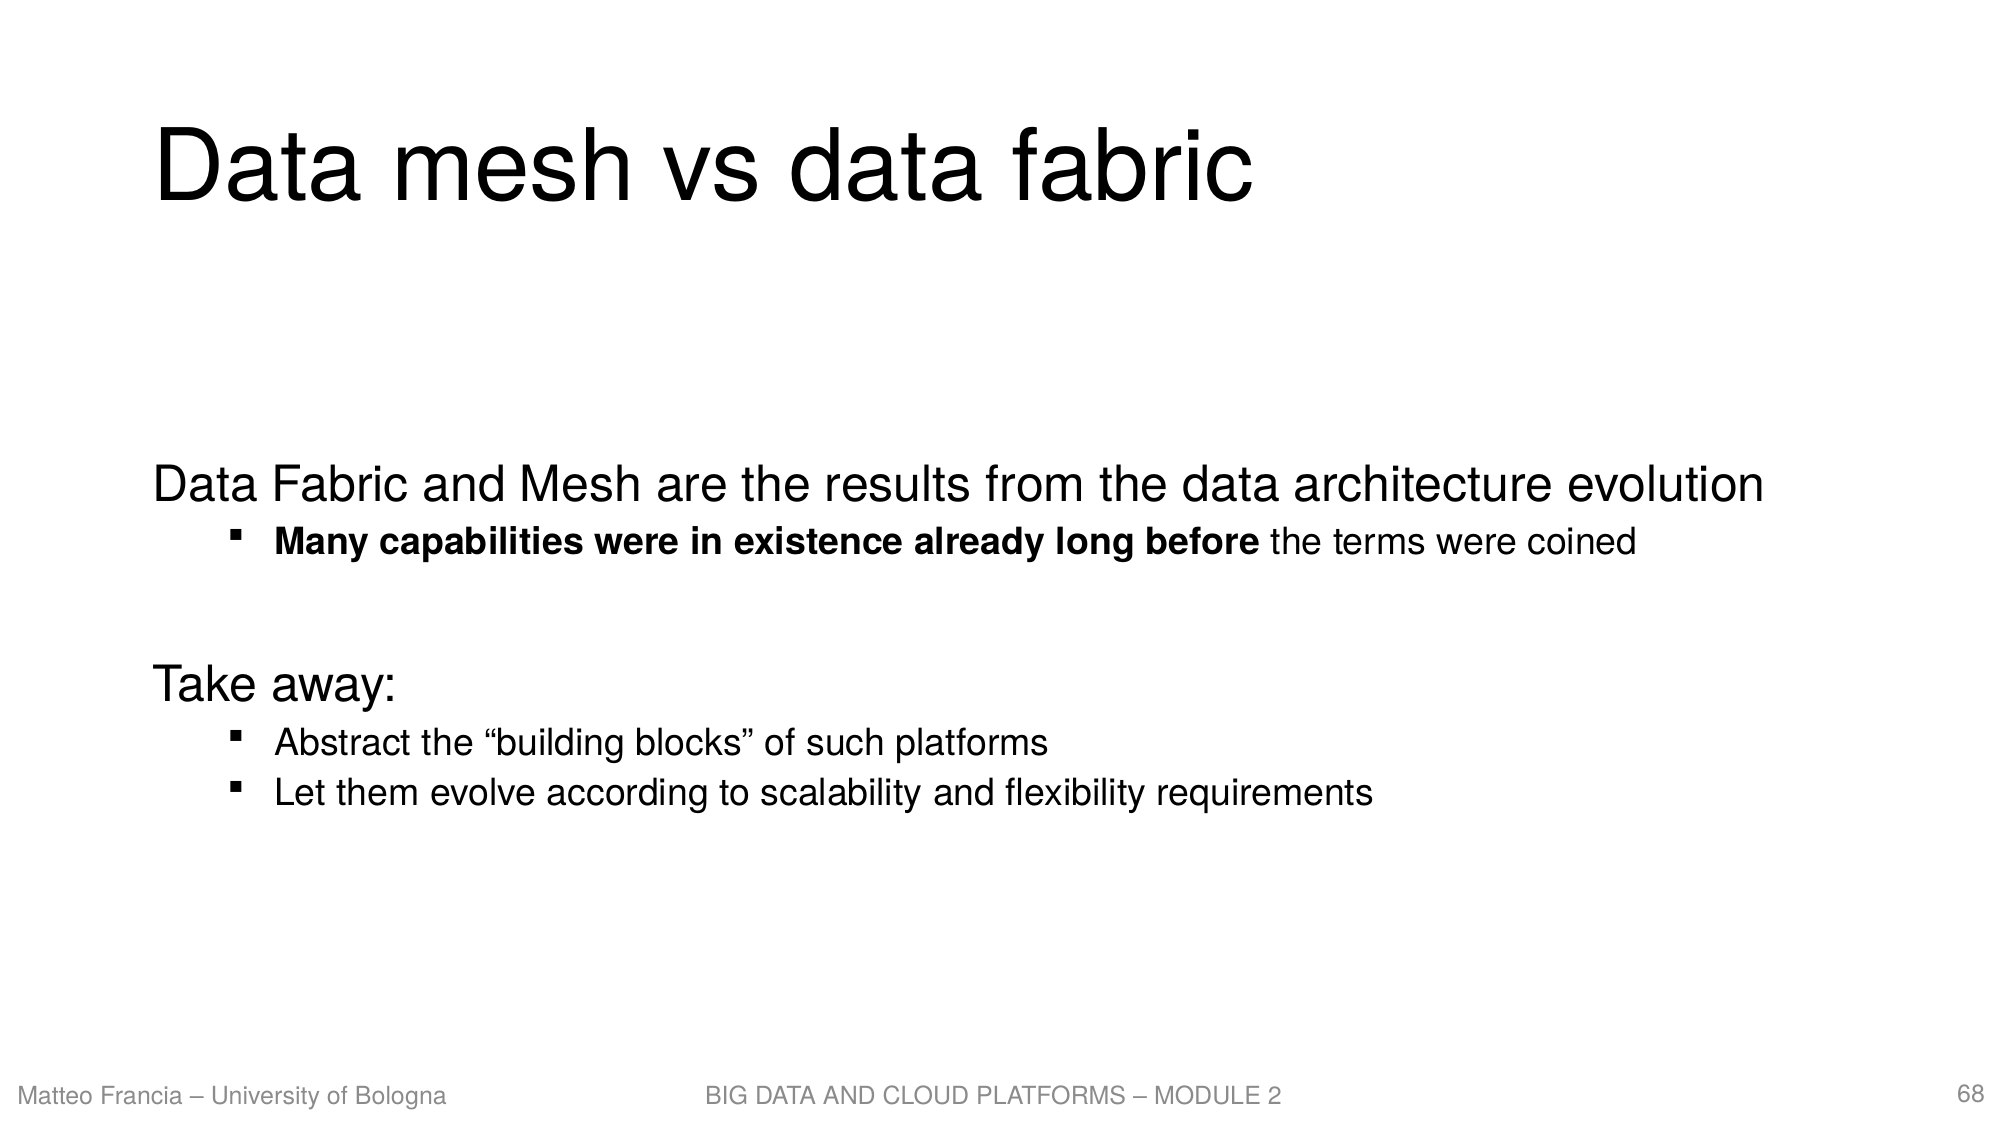

# Data mesh vs data fabric
Data Fabric and Mesh are the results from the data architecture evolution
Many capabilities were in existence already long before the terms were coined

Take away:
Abstract the “building blocks” of such platforms
Let them evolve according to scalability and flexibility requirements

68
Matteo Francia – University of Bologna